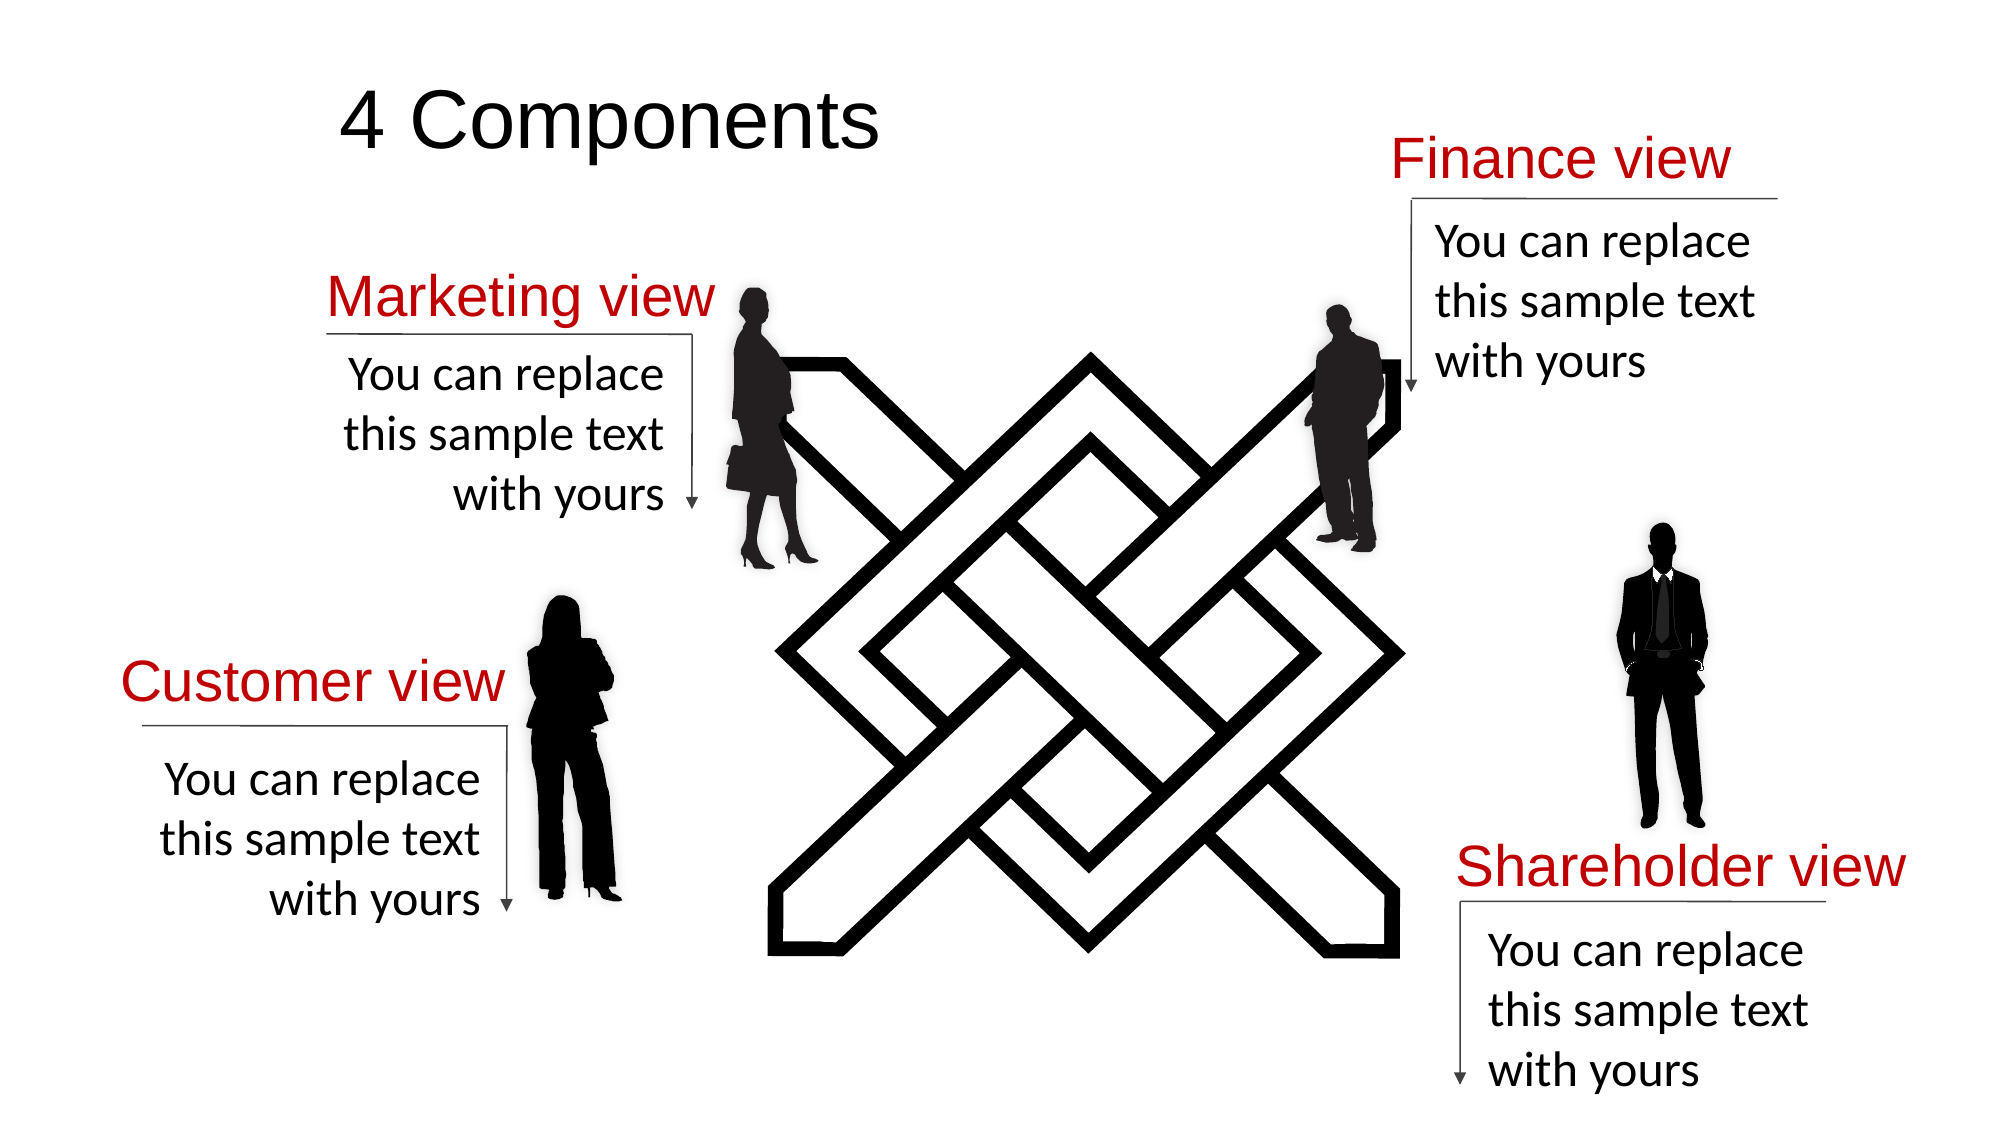

# 4 Components
Finance view

You can replace this sample text with yours

Marketing view

You can replace this sample text with yours

Shareholder view

Customer view
You can replace this sample text with yours
You can replace this sample text with yours